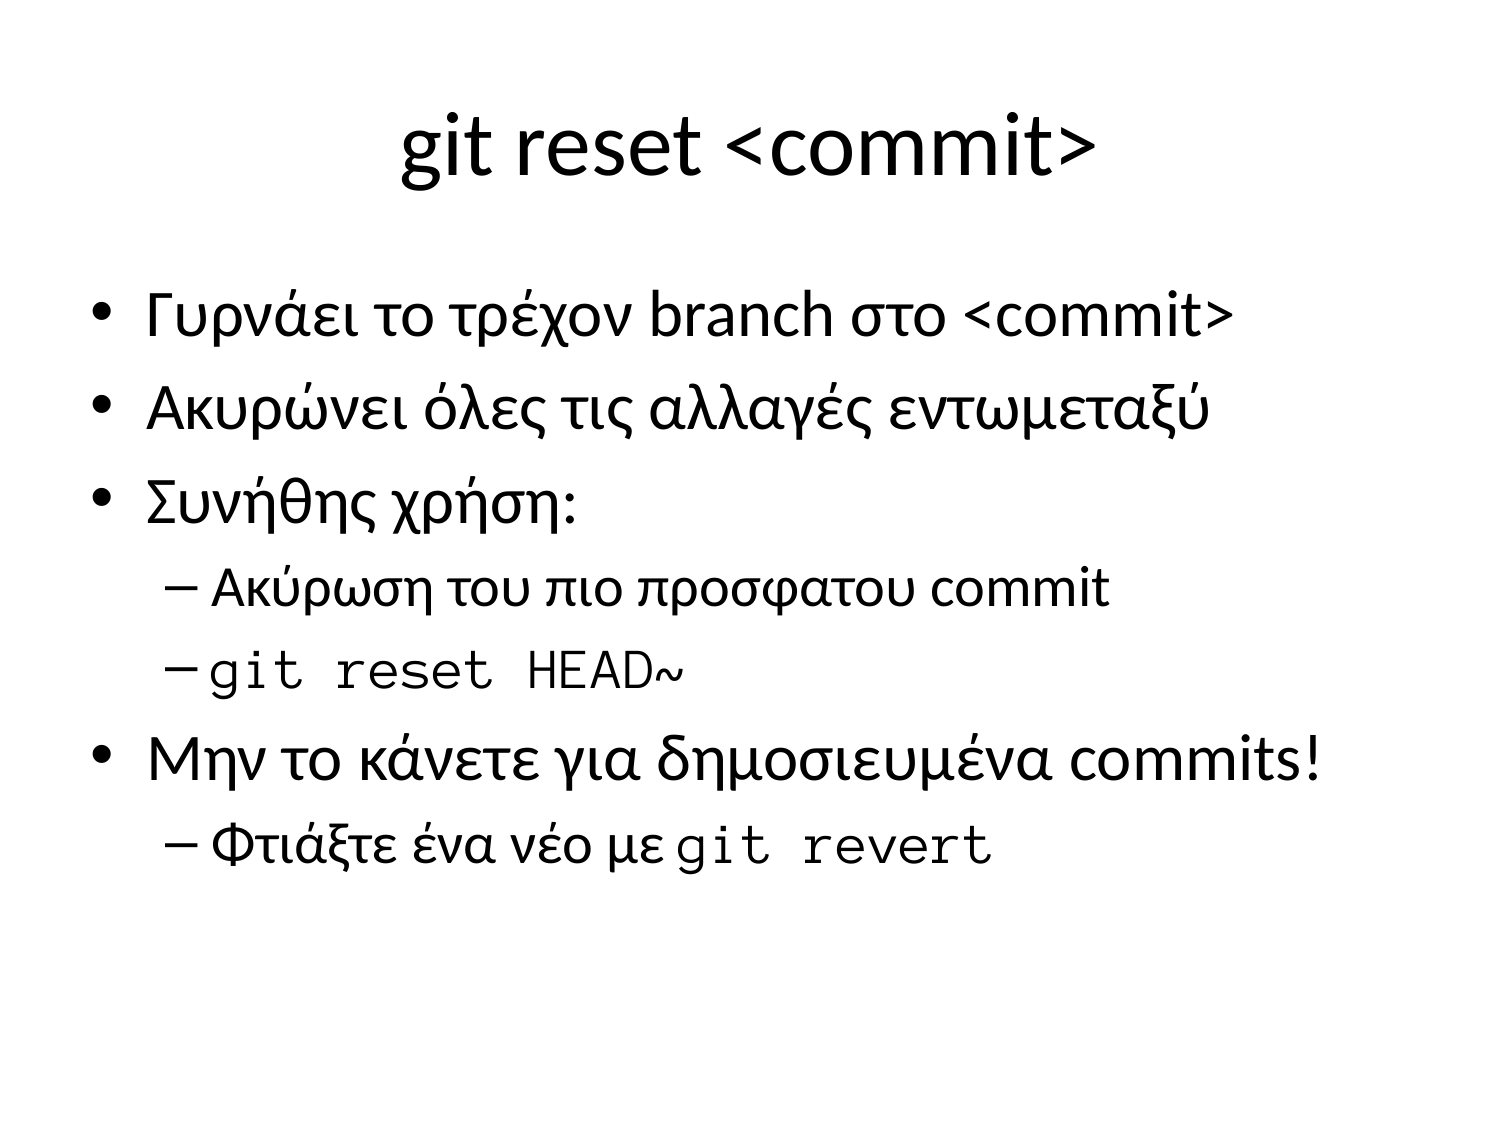

# git reset <commit>
Γυρνάει το τρέχον branch στο <commit>
Ακυρώνει όλες τις αλλαγές εντωμεταξύ
Συνήθης χρήση:
Ακύρωση του πιο προσφατου commit
git reset HEAD~
Μην το κάνετε για δημοσιευμένα commits!
Φτιάξτε ένα νέο με git revert